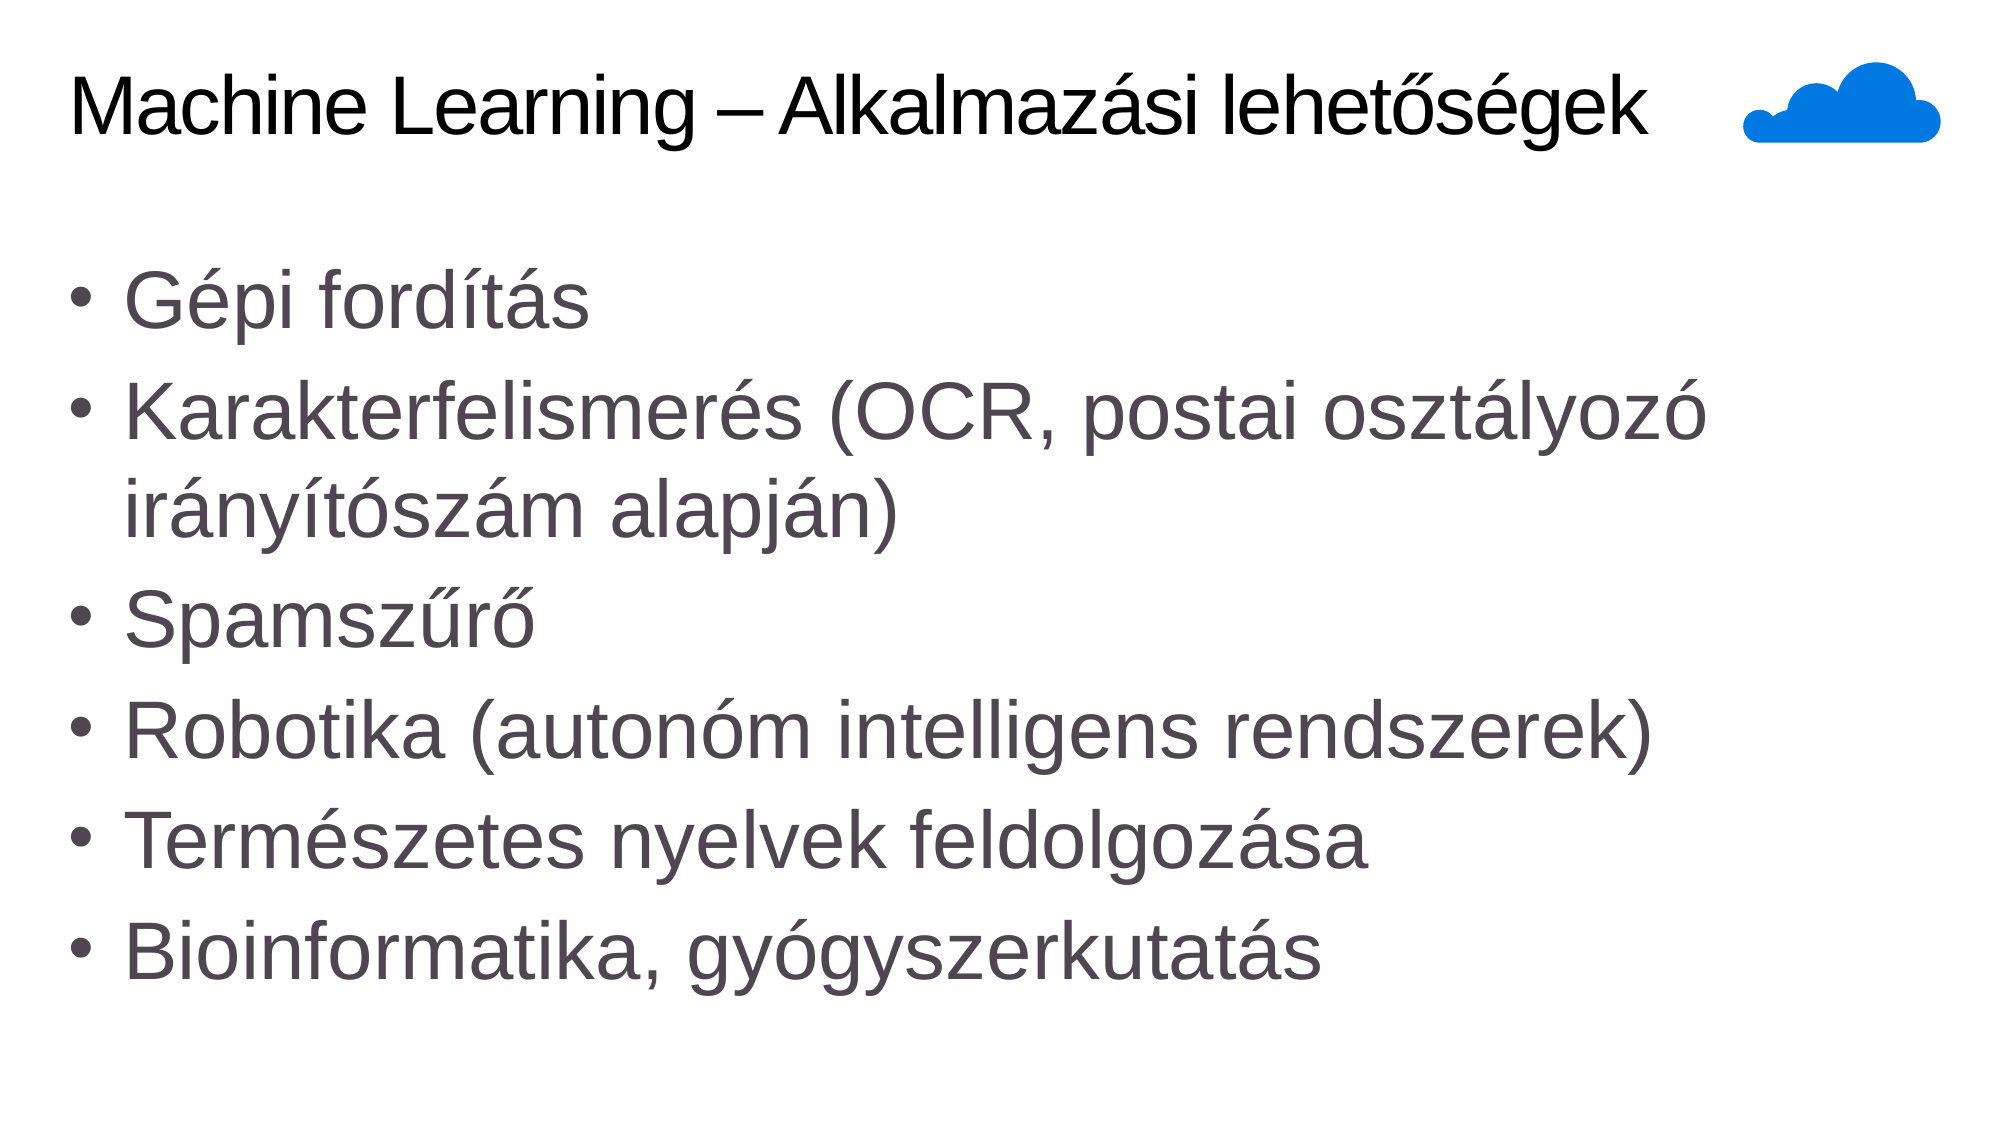

# Machine Learning – Alkalmazási lehetőségek
Gépi fordítás
Karakterfelismerés (OCR, postai osztályozó irányítószám alapján)
Spamszűrő
Robotika (autonóm intelligens rendszerek)
Természetes nyelvek feldolgozása
Bioinformatika, gyógyszerkutatás